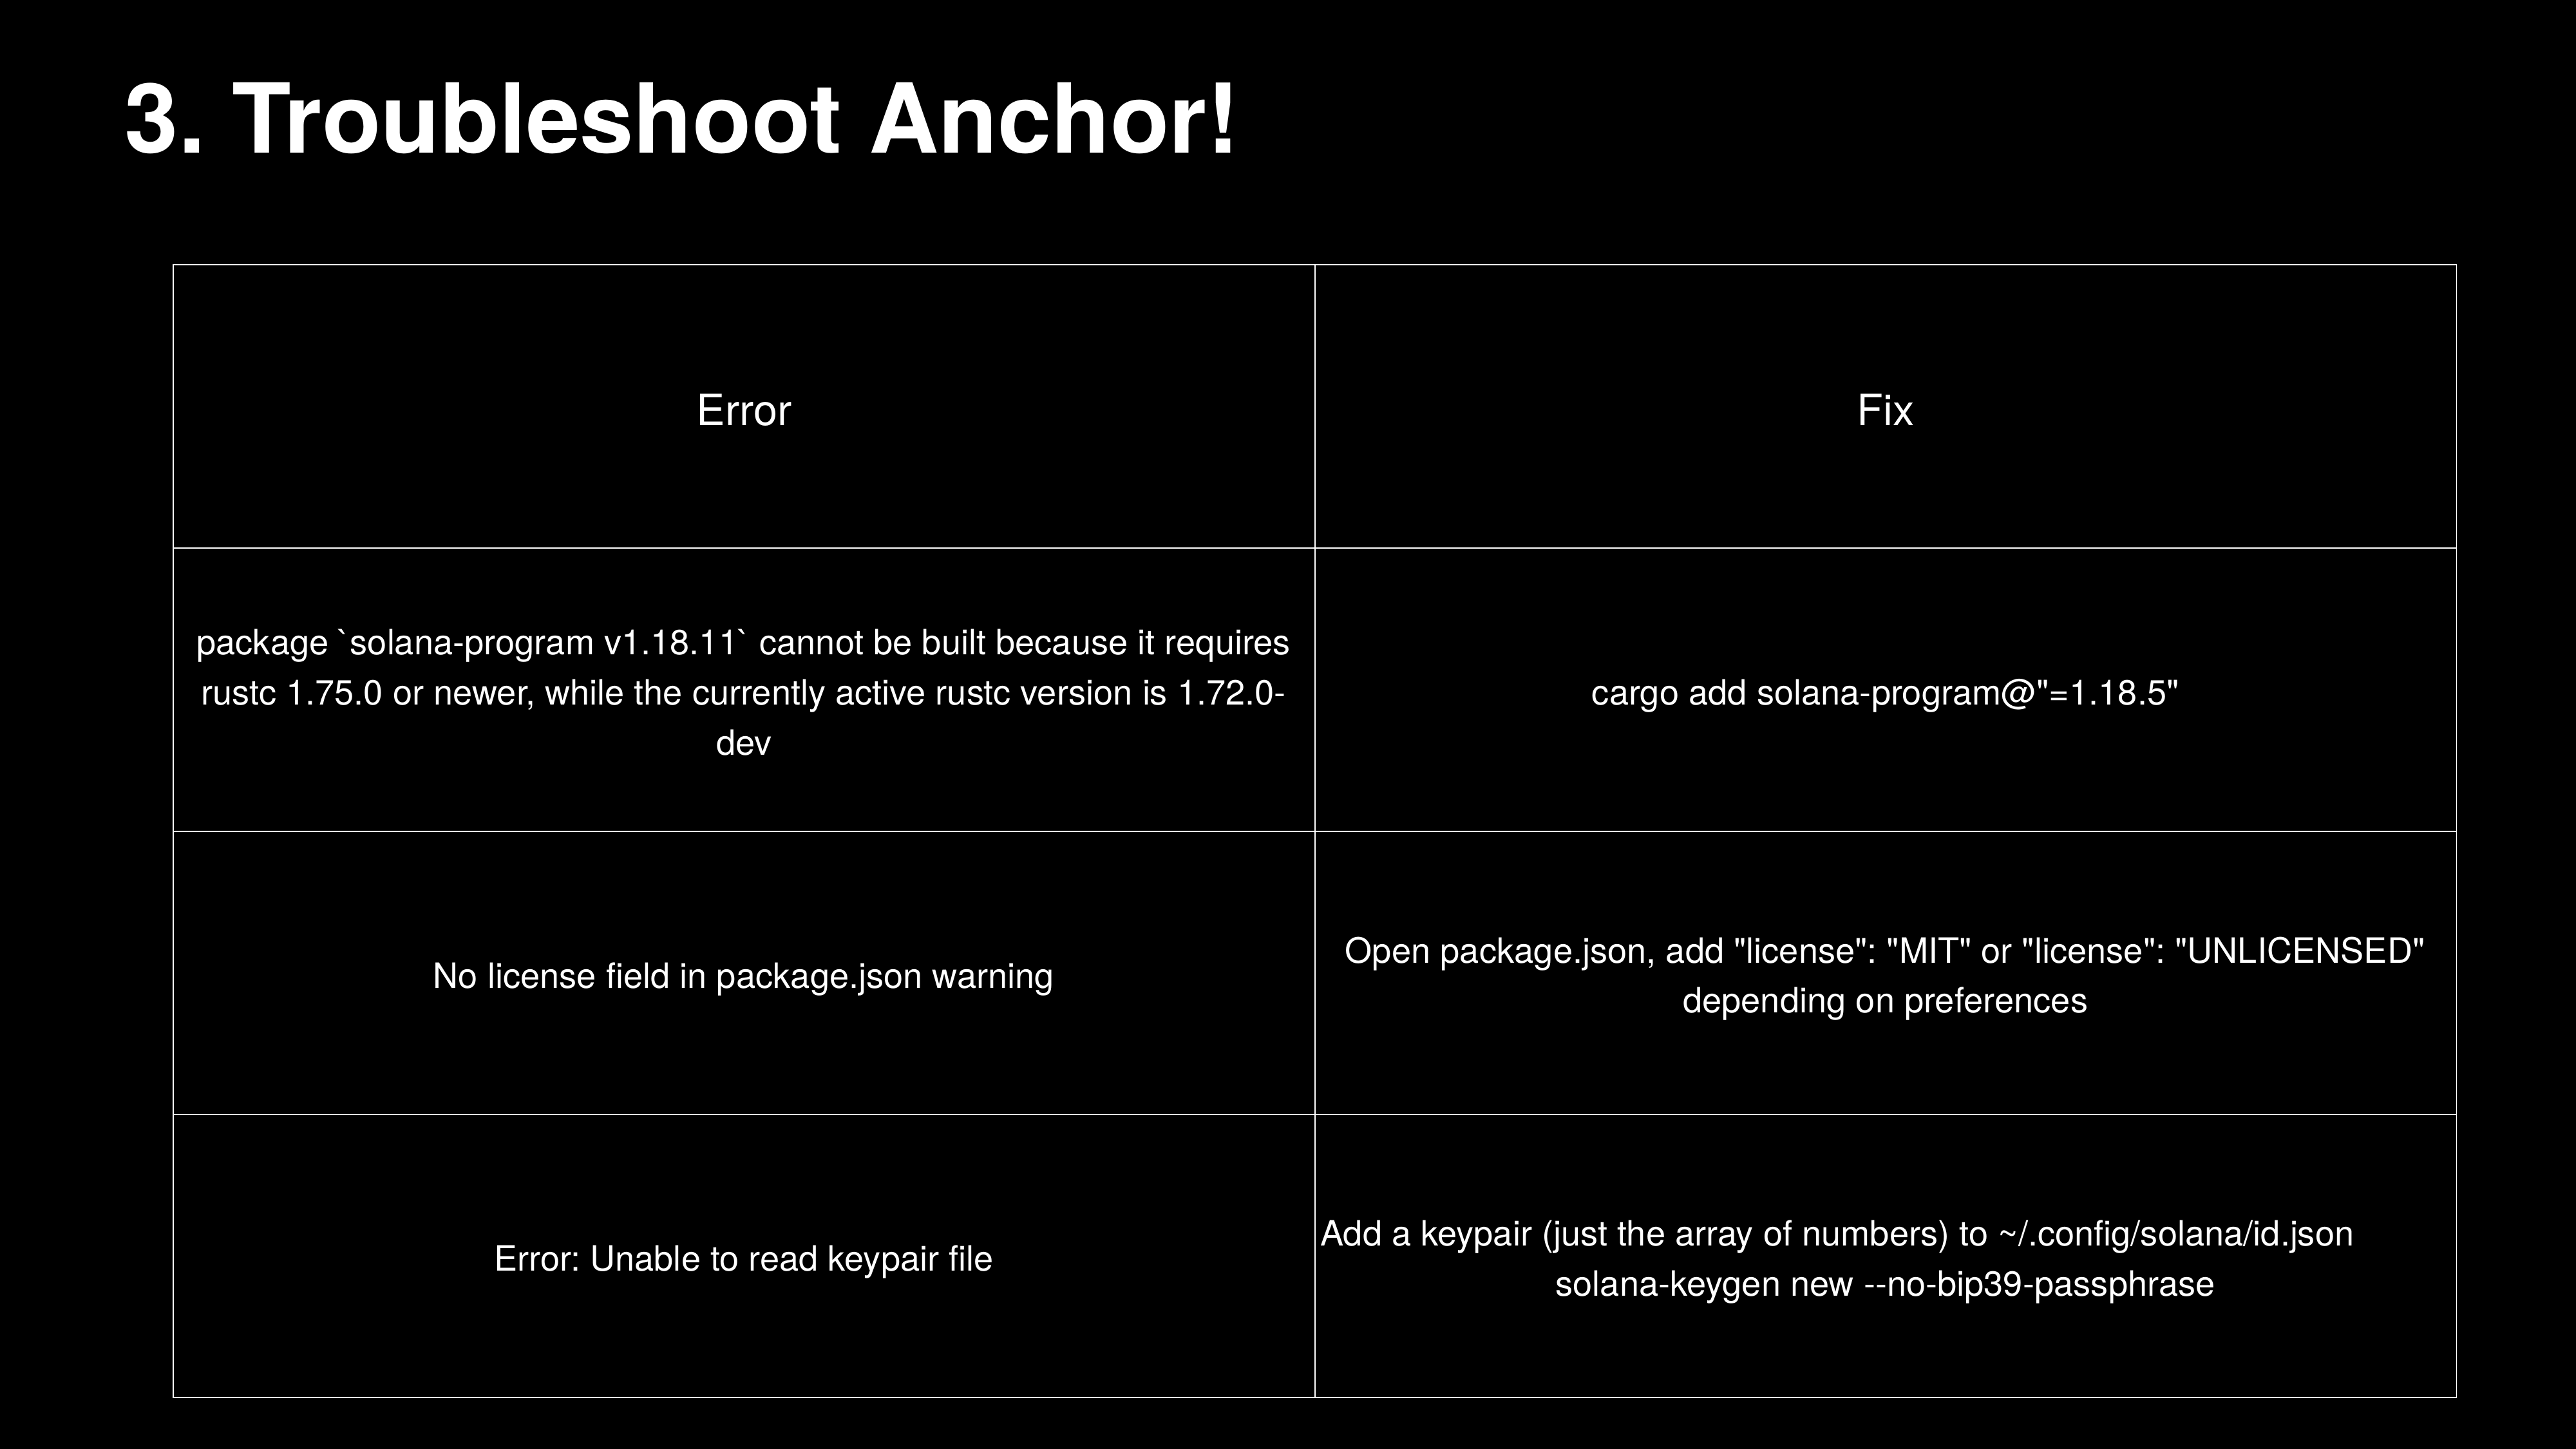

3. Troubleshoot Anchor!
| Error | Fix |
| --- | --- |
| package `solana-program v1.18.11` cannot be built because it requires rustc 1.75.0 or newer, while the currently active rustc version is 1.72.0-dev | cargo add solana-program@"=1.18.5" |
| No license field in package.json warning | Open package.json, add "license": "MIT" or "license": "UNLICENSED" depending on preferences |
| Error: Unable to read keypair file | Add a keypair (just the array of numbers) to ~/.config/solana/id.json solana-keygen new --no-bip39-passphrase |